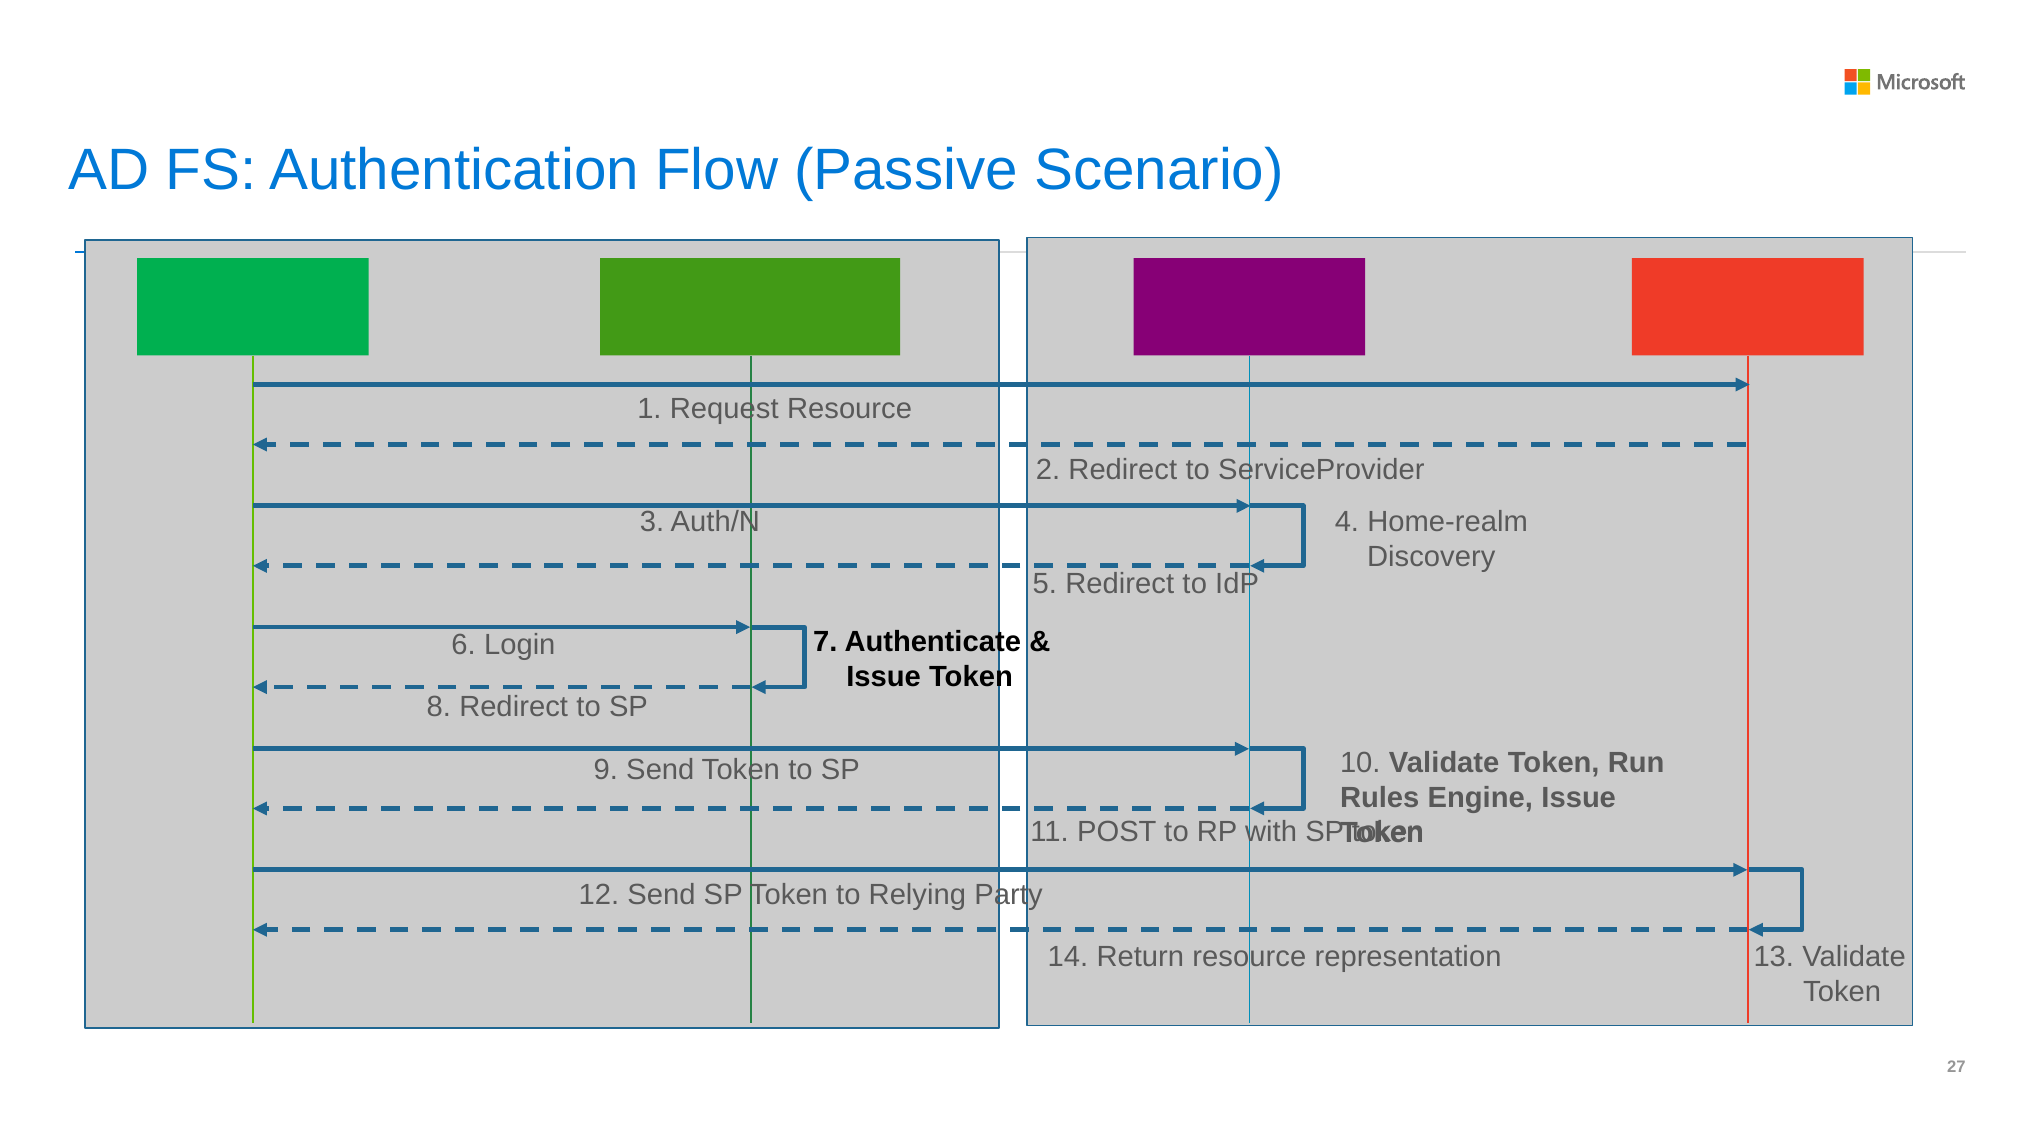

AD FS: Authentication Flow (Passive Scenario)

Browser
Identity
Provider (IdP-STS)
Service
Provider (SP)
Application
(RP)
1. Request Resource
2. Redirect to ServiceProvider
3. Auth/N
4. Home-realm
Discovery

5. Redirect to IdP
7. Authenticate &
    Issue Token
6. Login

8. Redirect to SP
10. Validate Token, Run Rules Engine, Issue Token

     9. Send Token to SP
11. POST to RP with SP token

12. Send SP Token to Relying Party
14. Return resource representation
13. Validate
      Token
27